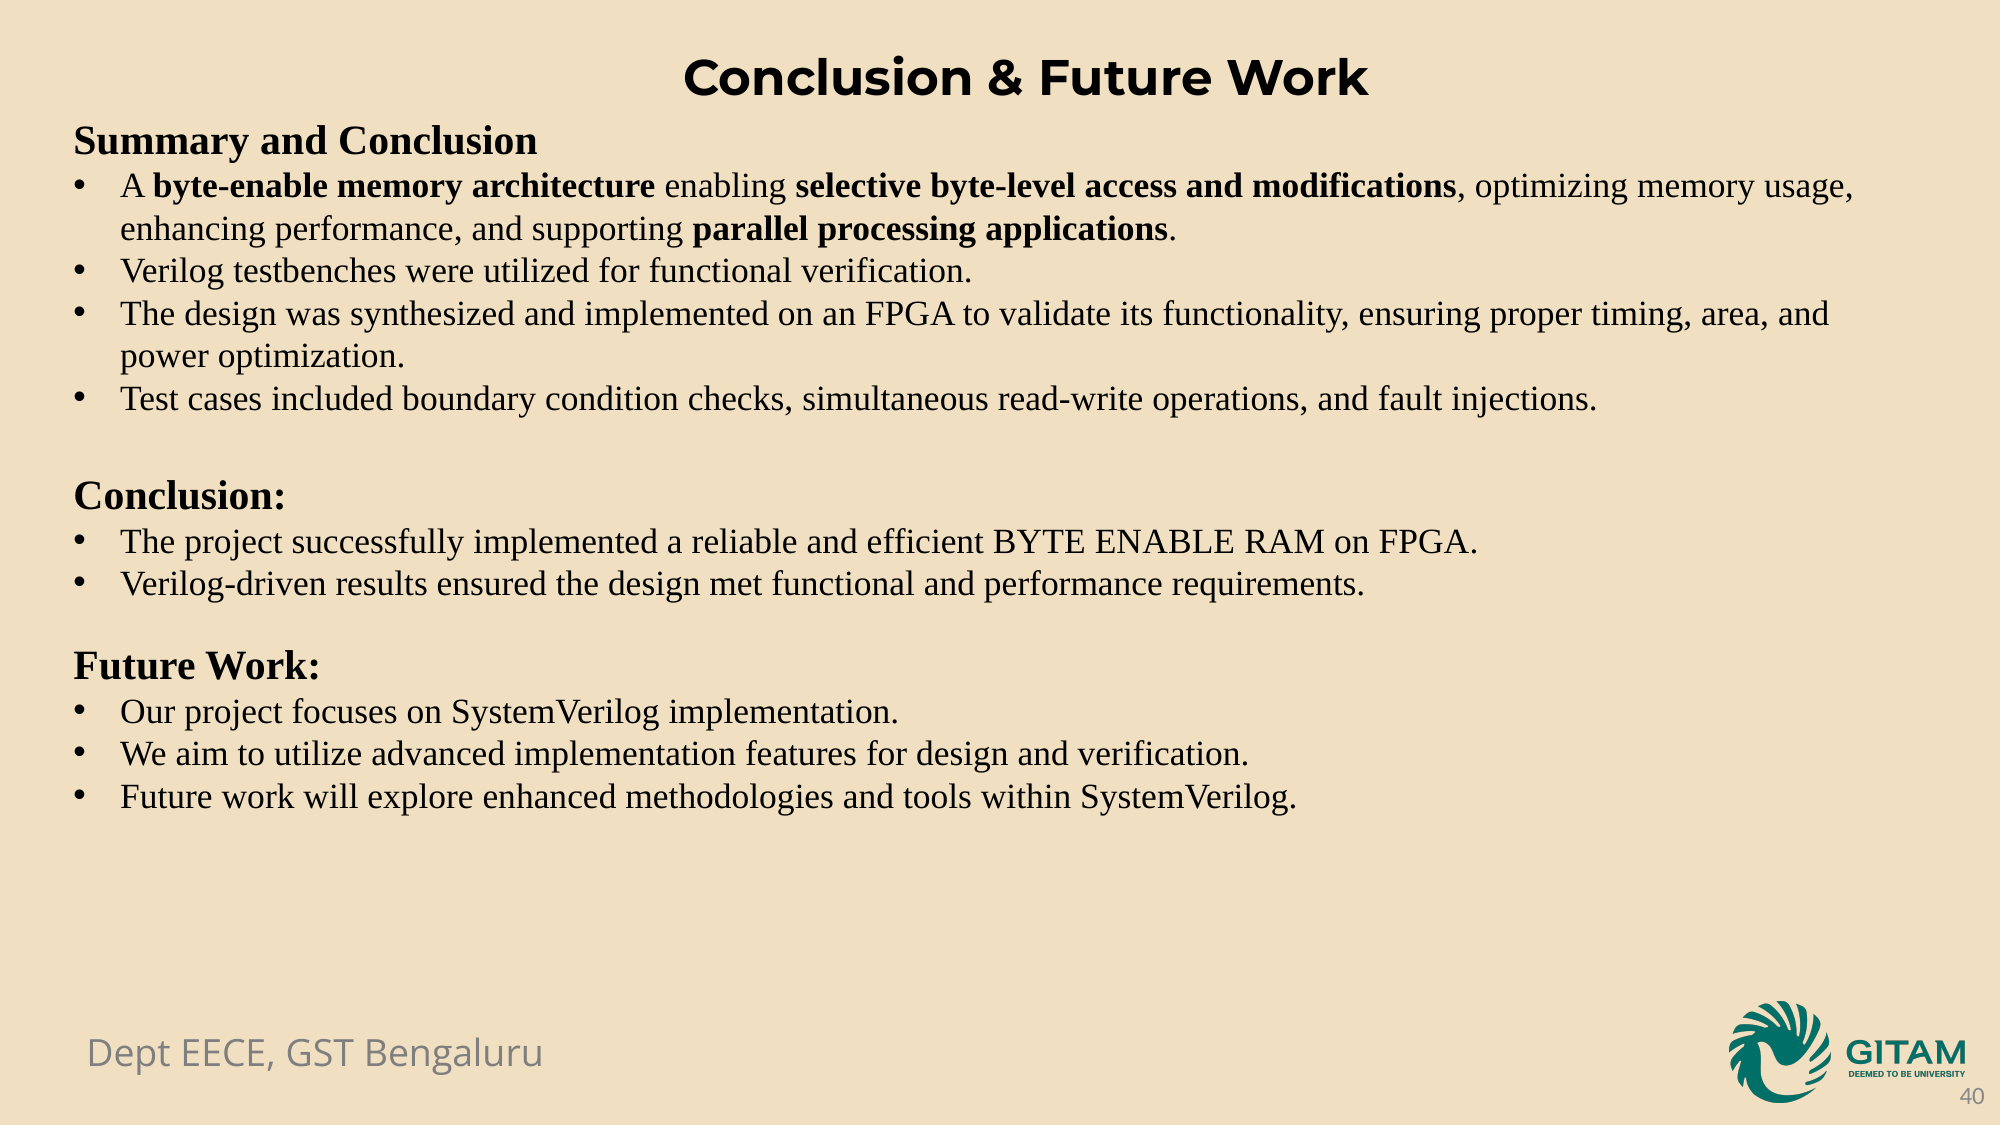

Conclusion & Future Work
Summary and Conclusion
A byte-enable memory architecture enabling selective byte-level access and modifications, optimizing memory usage, enhancing performance, and supporting parallel processing applications.
Verilog testbenches were utilized for functional verification.
The design was synthesized and implemented on an FPGA to validate its functionality, ensuring proper timing, area, and power optimization.
Test cases included boundary condition checks, simultaneous read-write operations, and fault injections.

Conclusion:
The project successfully implemented a reliable and efficient BYTE ENABLE RAM on FPGA.
Verilog-driven results ensured the design met functional and performance requirements.

Future Work:
Our project focuses on SystemVerilog implementation.
We aim to utilize advanced implementation features for design and verification.
Future work will explore enhanced methodologies and tools within SystemVerilog.

40